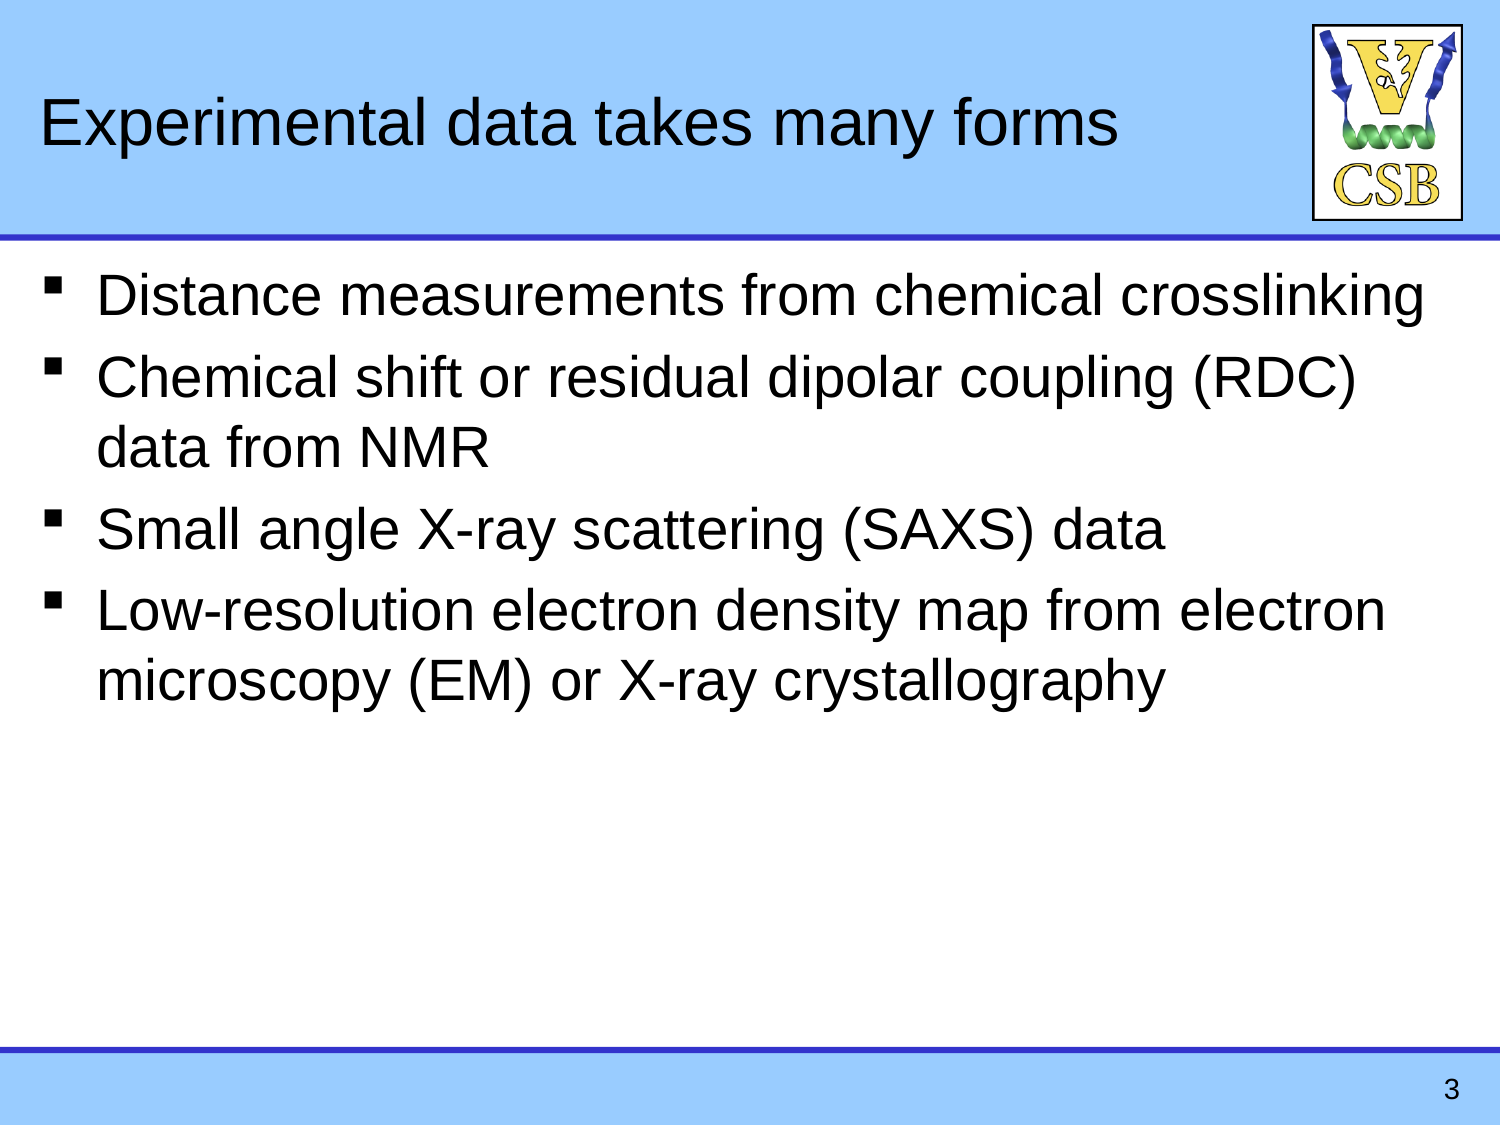

# Experimental data takes many forms
Distance measurements from chemical crosslinking
Chemical shift or residual dipolar coupling (RDC) data from NMR
Small angle X-ray scattering (SAXS) data
Low-resolution electron density map from electron microscopy (EM) or X-ray crystallography
3